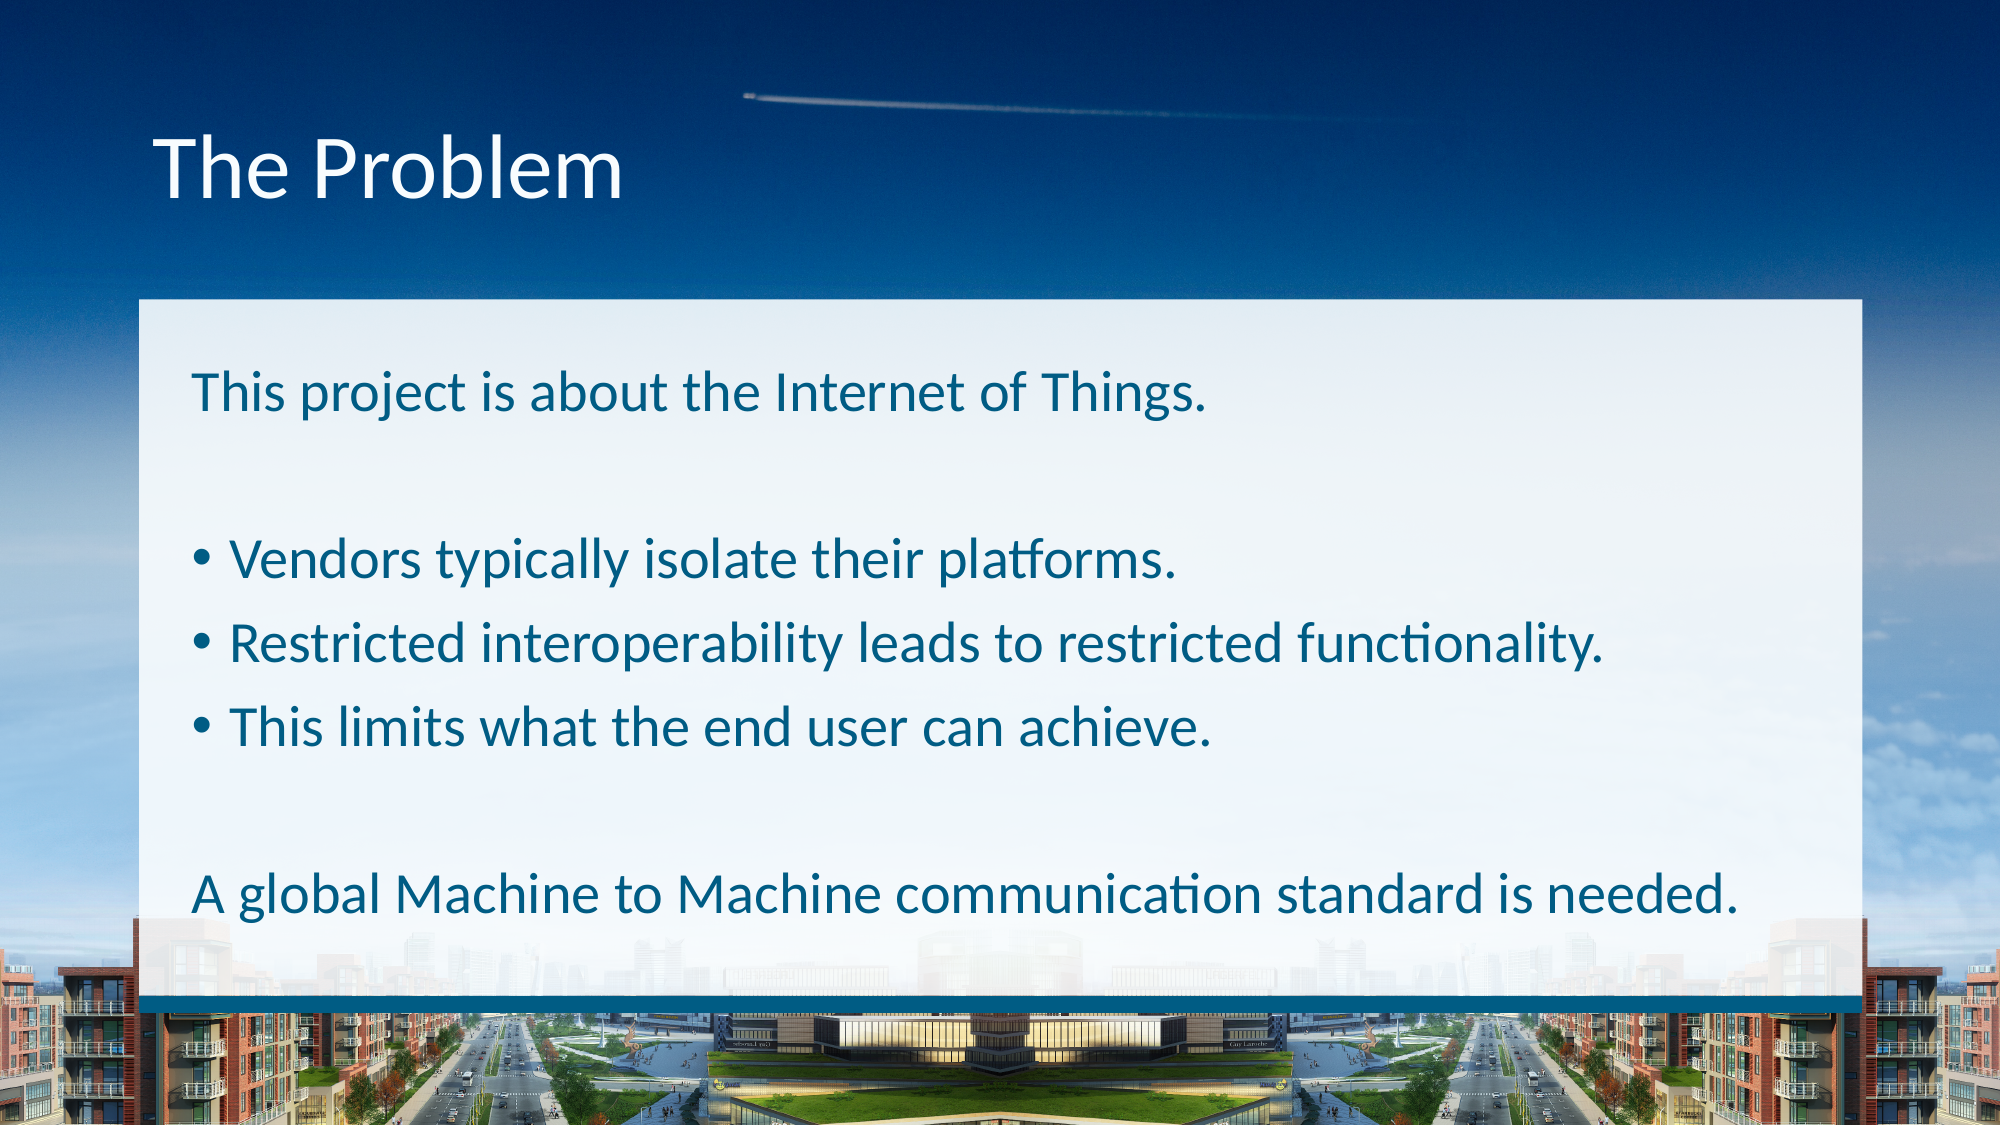

# The Problem
This project is about the Internet of Things.

Vendors typically isolate their platforms.
Restricted interoperability leads to restricted functionality.
This limits what the end user can achieve.

A global Machine to Machine communication standard is needed.